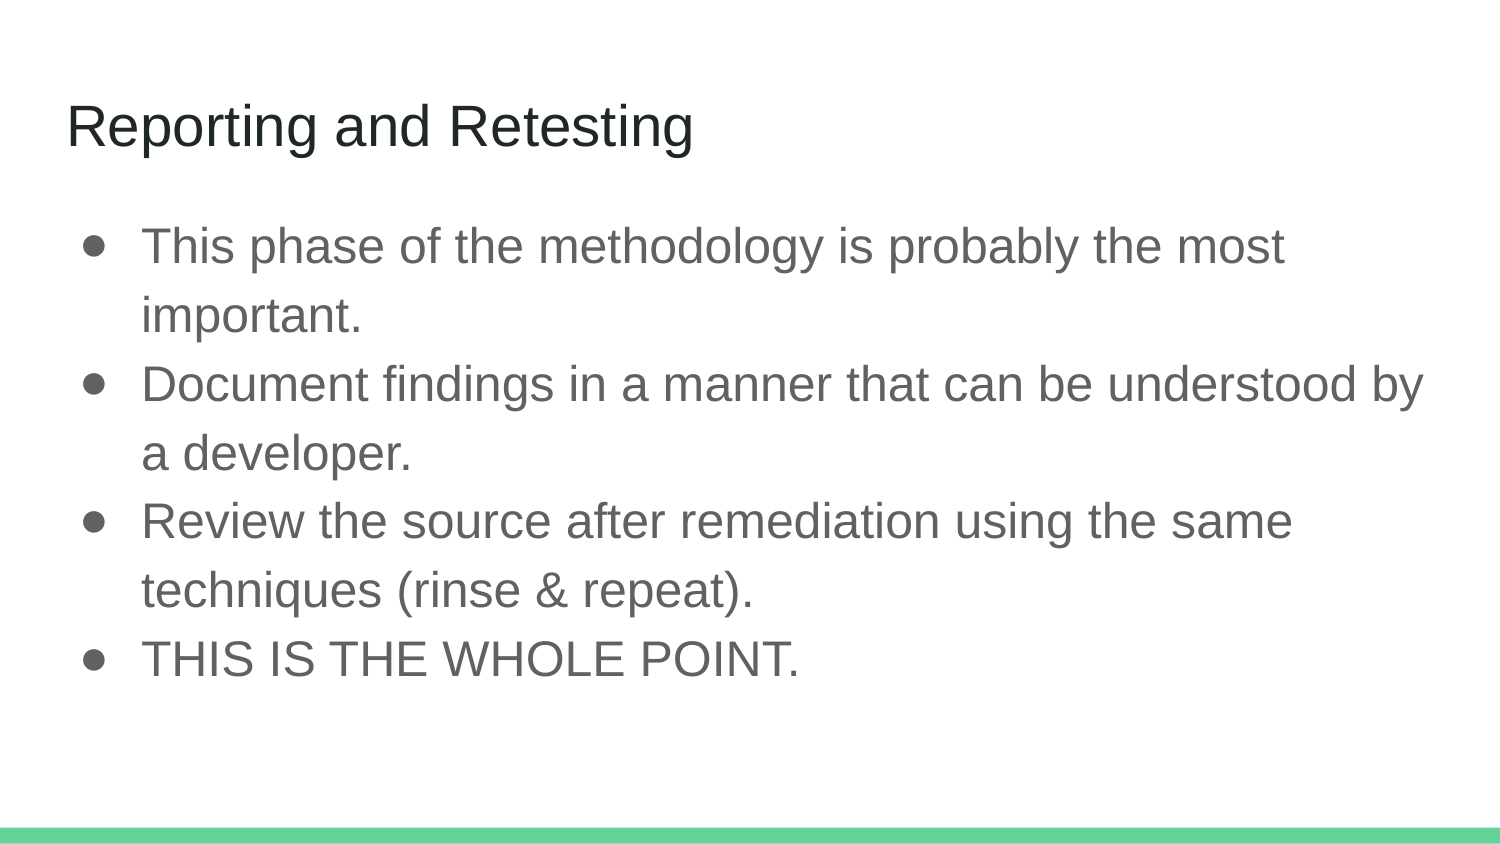

# Reporting and Retesting
This phase of the methodology is probably the most important.
Document findings in a manner that can be understood by a developer.
Review the source after remediation using the same techniques (rinse & repeat).
THIS IS THE WHOLE POINT.